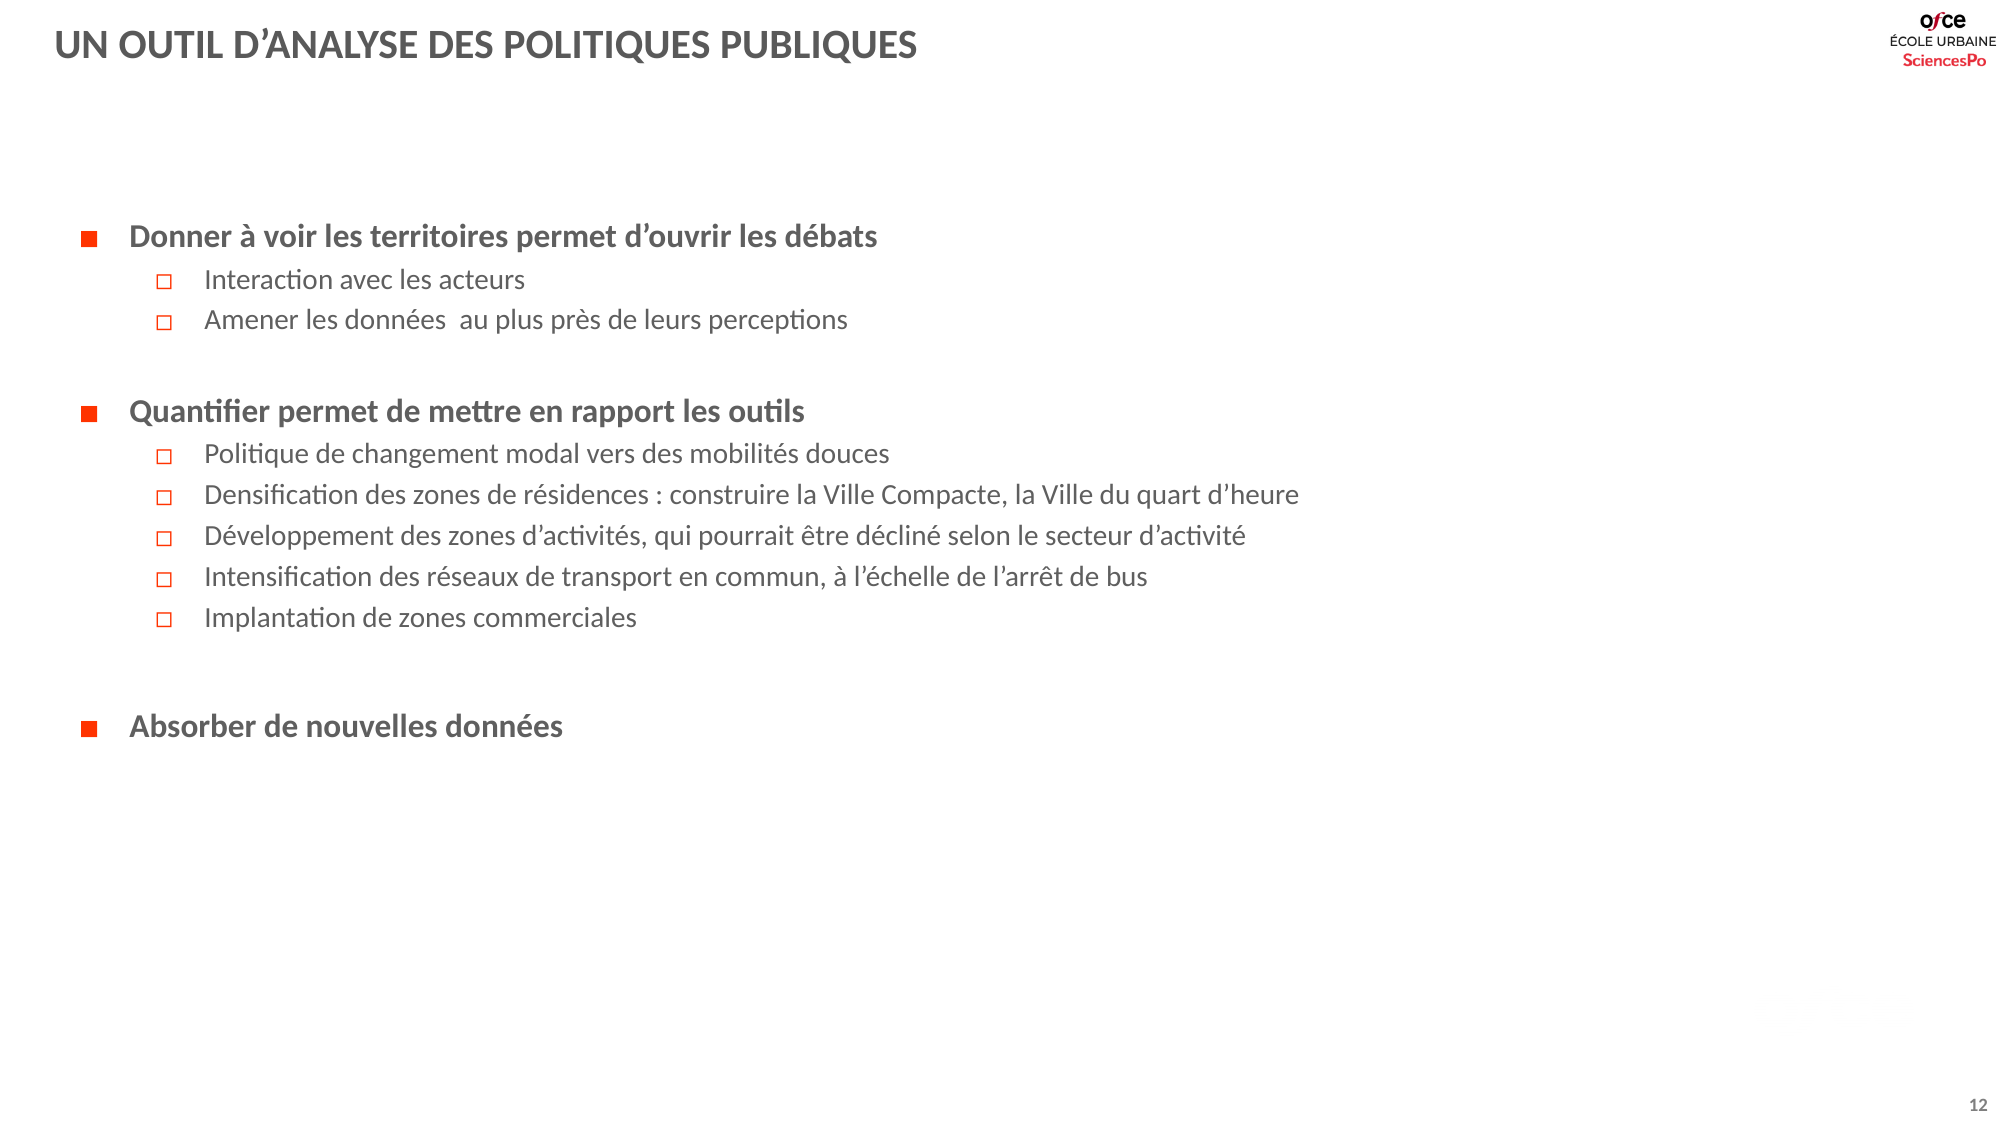

# Un outil d’analyse des Politiques Publiques

Donner à voir les territoires permet d’ouvrir les débats
Interaction avec les acteurs
Amener les données  au plus près de leurs perceptions

Quantifier permet de mettre en rapport les outils
Politique de changement modal vers des mobilités douces
Densification des zones de résidences : construire la Ville Compacte, la Ville du quart d’heure
Développement des zones d’activités, qui pourrait être décliné selon le secteur d’activité
Intensification des réseaux de transport en commun, à l’échelle de l’arrêt de bus
Implantation de zones commerciales

Absorber de nouvelles données